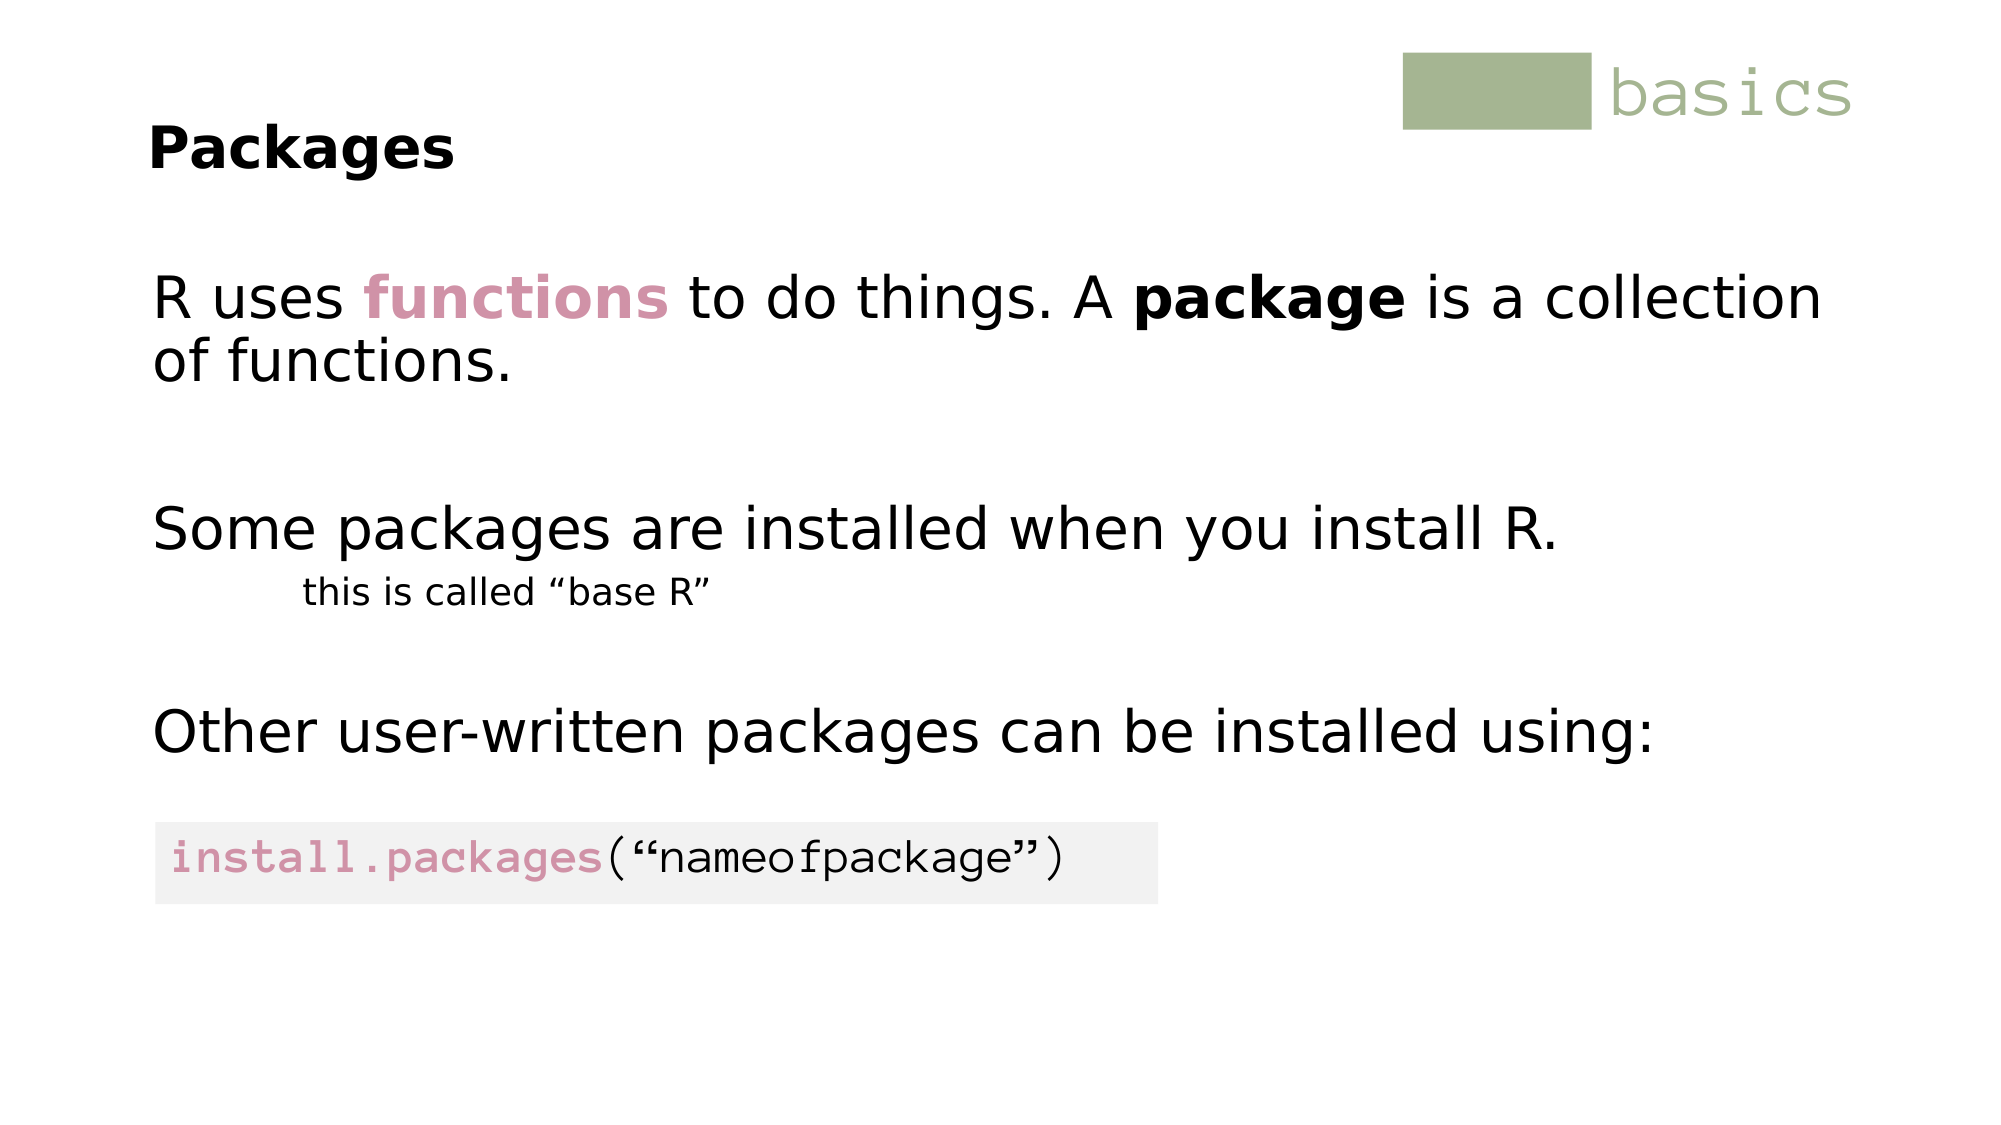

basics

Packages
R uses functions to do things. A package is a collection of functions.

Some packages are installed when you install R.
	this is called “base R”

Other user-written packages can be installed using:
install.packages(“nameofpackage”)